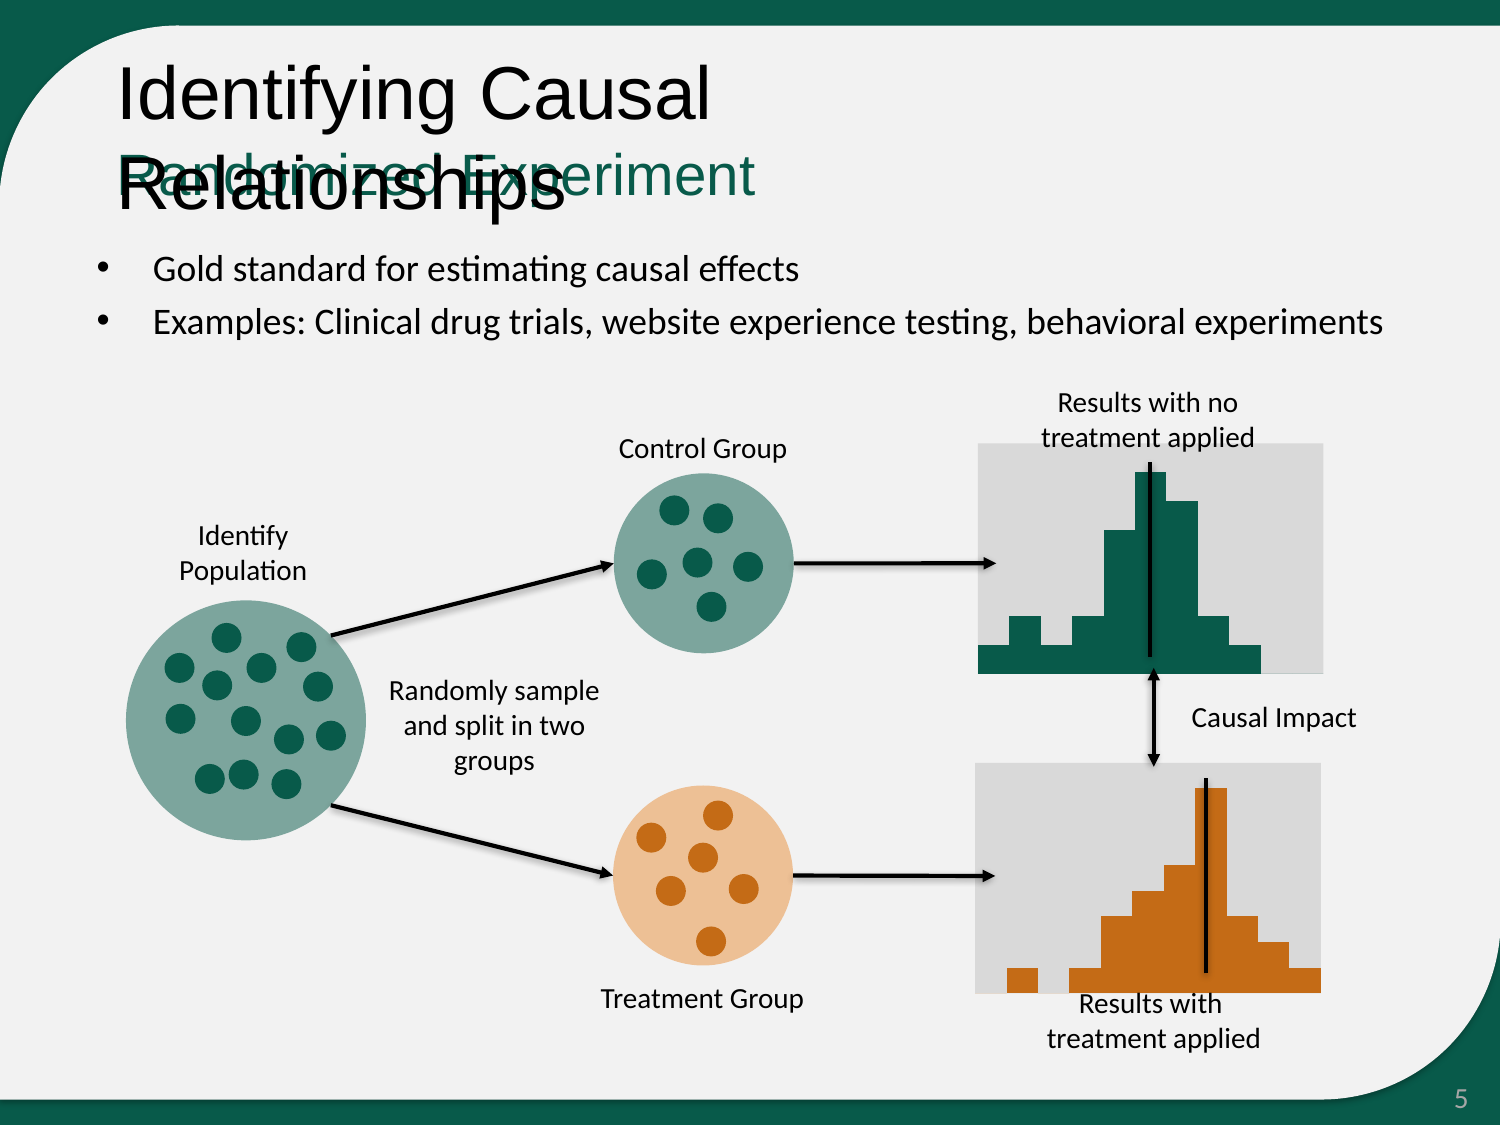

Identifying Causal Relationships
Randomized Experiment
Gold standard for estimating causal effects
Examples: Clinical drug trials, website experience testing, behavioral experiments
Results with no treatment applied

### Chart

| Category | Control |
|---|---|
| -5 | 1.0 |
| -4 | 2.0 |
| -3 | 1.0 |
| -2 | 2.0 |
| -1 | 5.0 |
| 0 | 7.0 |
| 1 | 6.0 |
| 2 | 2.0 |
| 3 | 1.0 |
| 4 | 0.0 |
| 5 | 0.0 |

### Chart

| Category | Treatment |
|---|---|
| -5 | 0.0 |
| -4 | 1.0 |
| -3 | 0.0 |
| -2 | 1.0 |
| -1 | 3.0 |
| 0 | 4.0 |
| 1 | 5.0 |
| 2 | 8.0 |
| 3 | 3.0 |
| 4 | 2.0 |
| 5 | 1.0 |
Results with
 treatment applied
Control Group

Randomly sample and split in two groups

Treatment Group
Identify
Population

Causal Impact
5